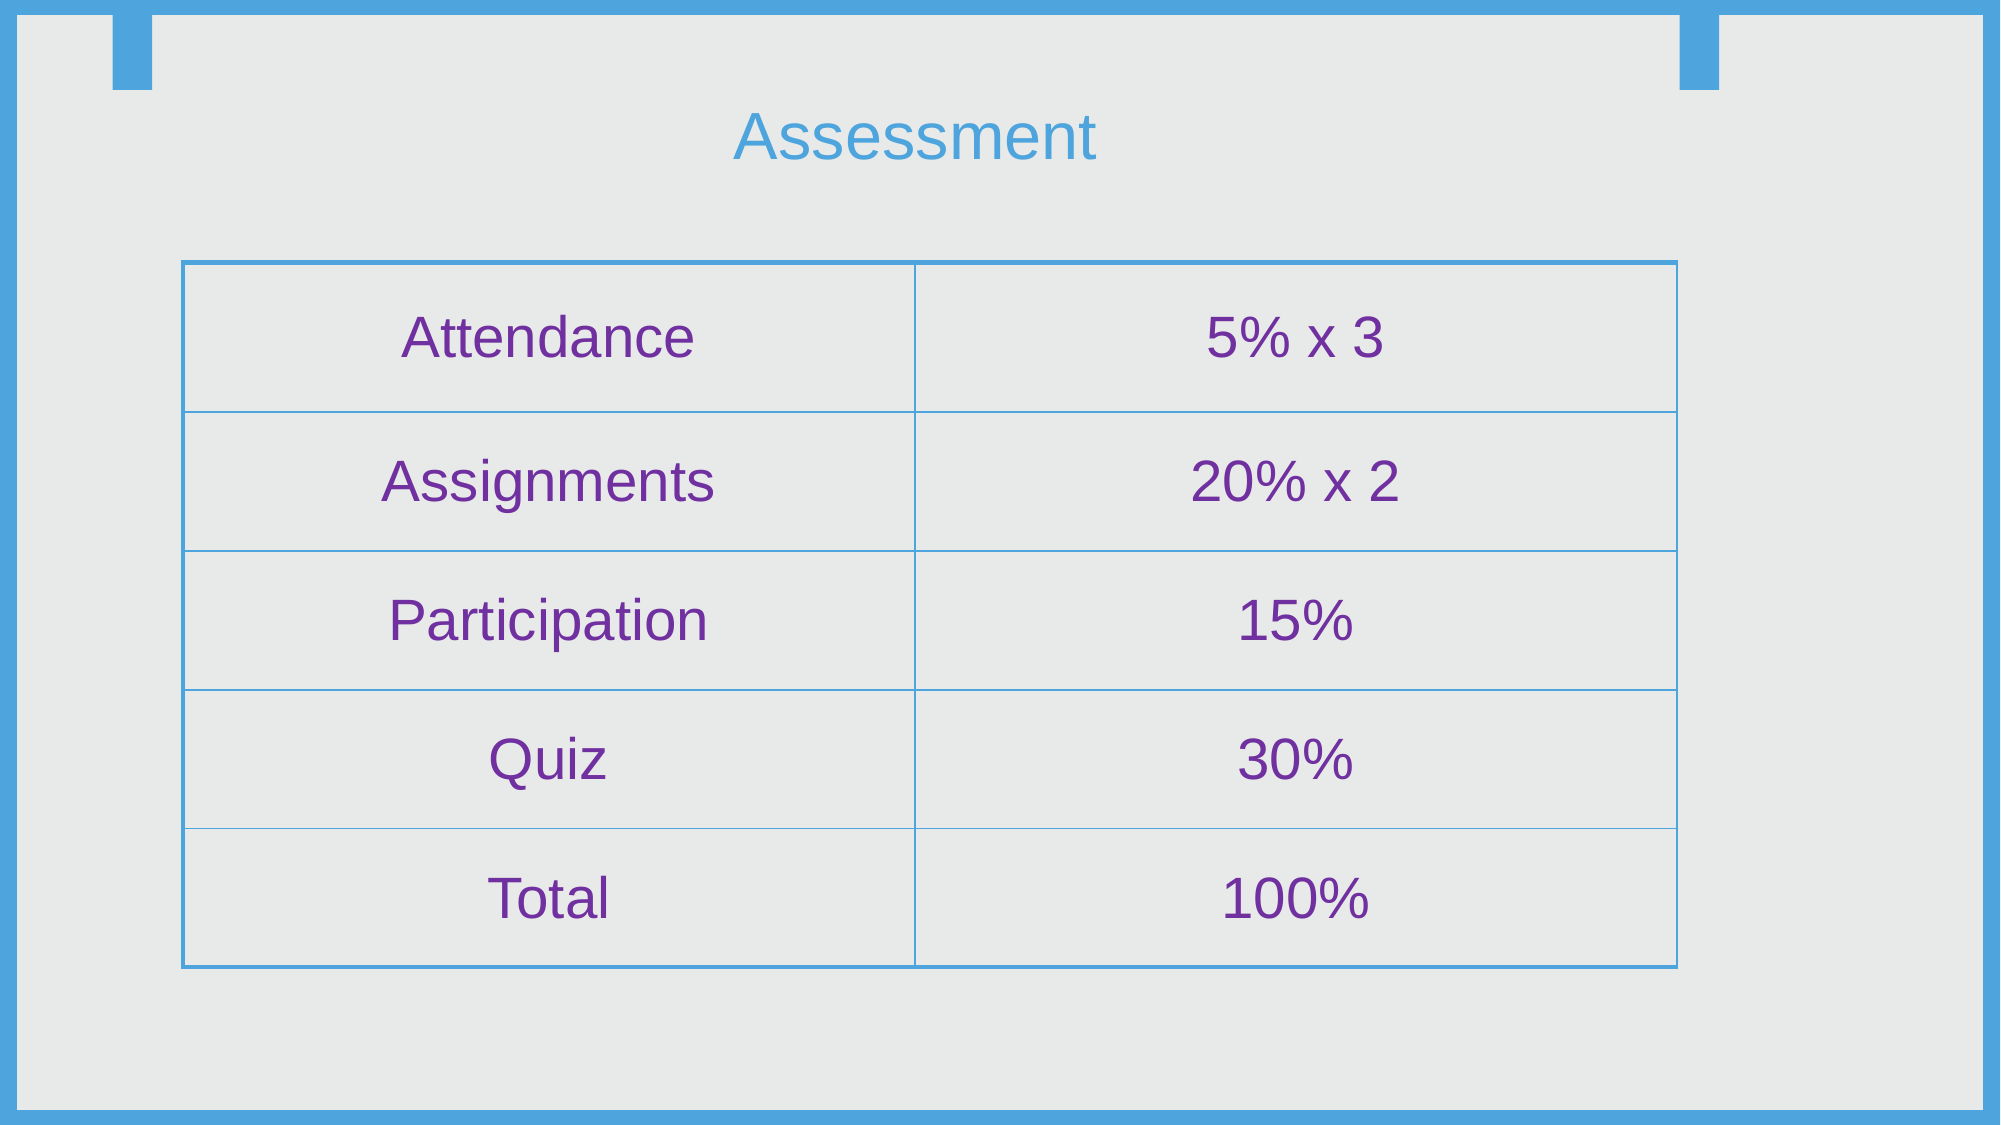

Assessment
| Attendance | 5% x 3 |
| --- | --- |
| Assignments | 20% x 2 |
| Participation | 15% |
| Quiz | 30% |
| Total | 100% |